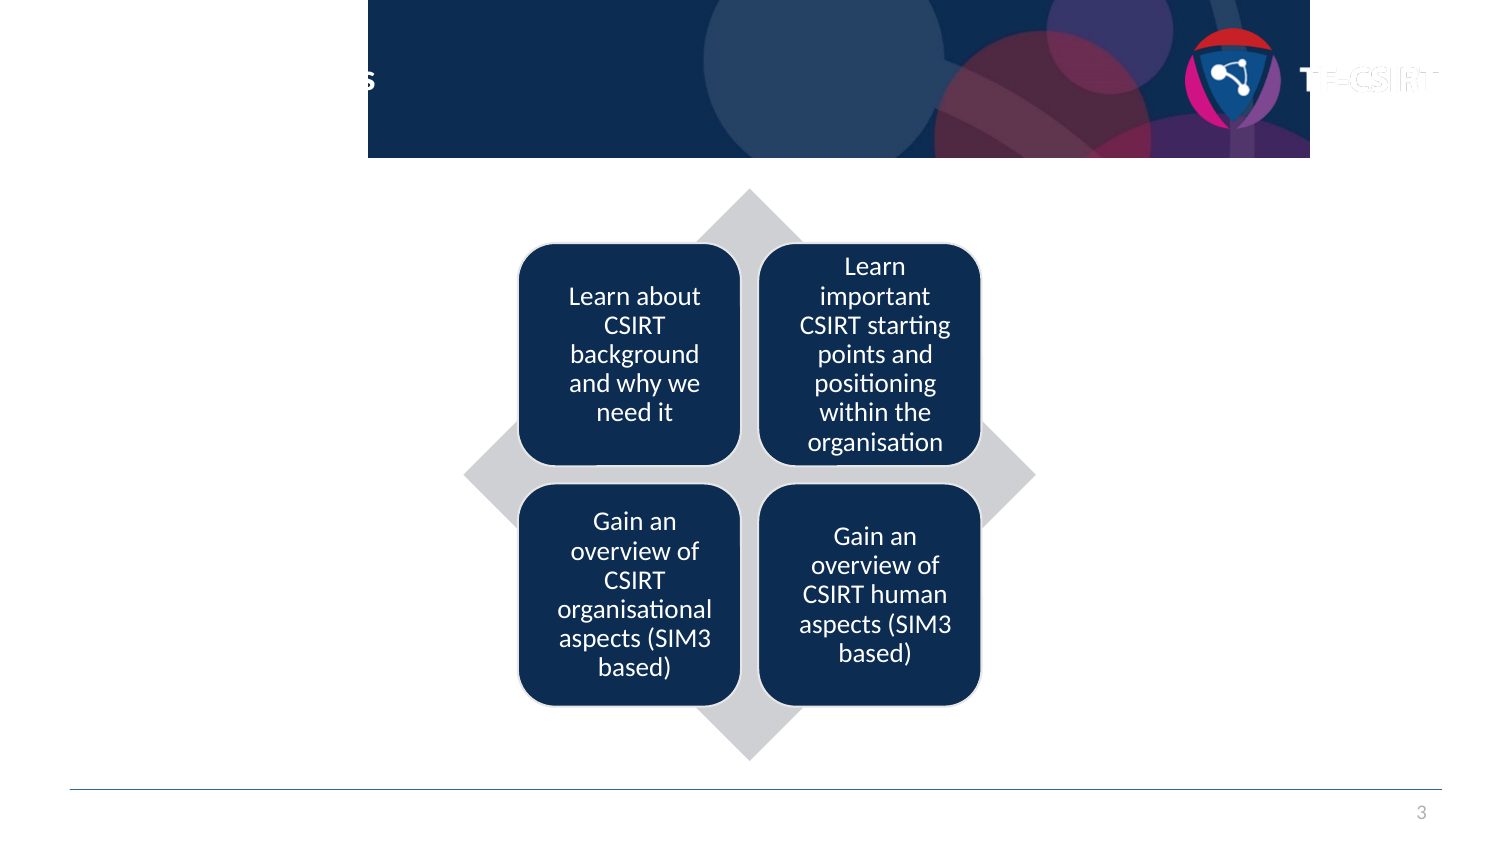

# Learning Objectives
Learn about CSIRT background and why we need it
Learn important CSIRT starting points and positioning within the organisation
Gain an overview of CSIRT organisational aspects (SIM3 based)
Gain an overview of CSIRT human aspects (SIM3 based)
3